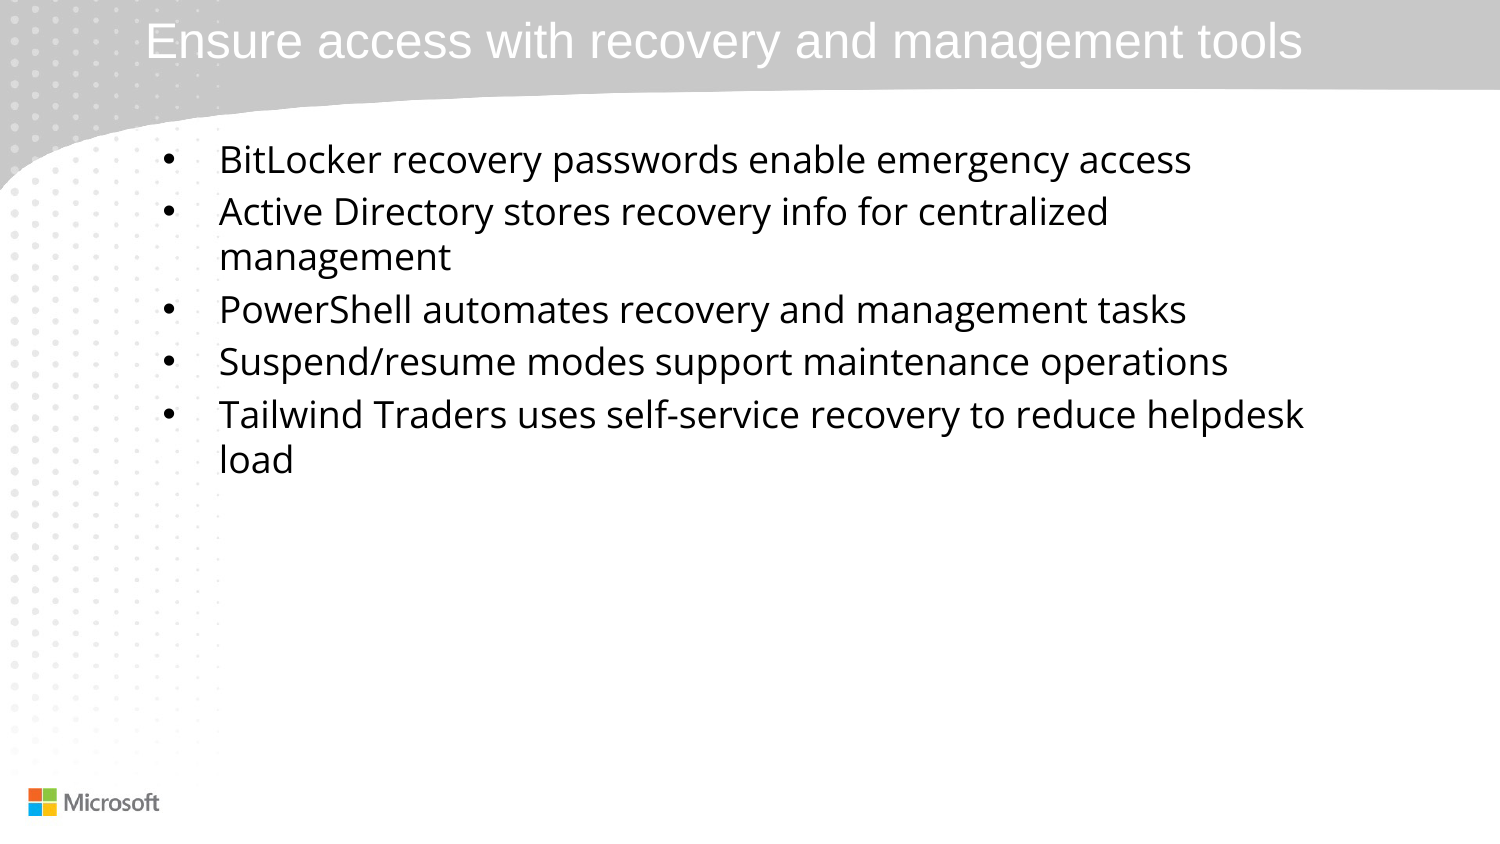

# Ensure access with recovery and management tools
BitLocker recovery passwords enable emergency access
Active Directory stores recovery info for centralized management
PowerShell automates recovery and management tasks
Suspend/resume modes support maintenance operations
Tailwind Traders uses self-service recovery to reduce helpdesk load